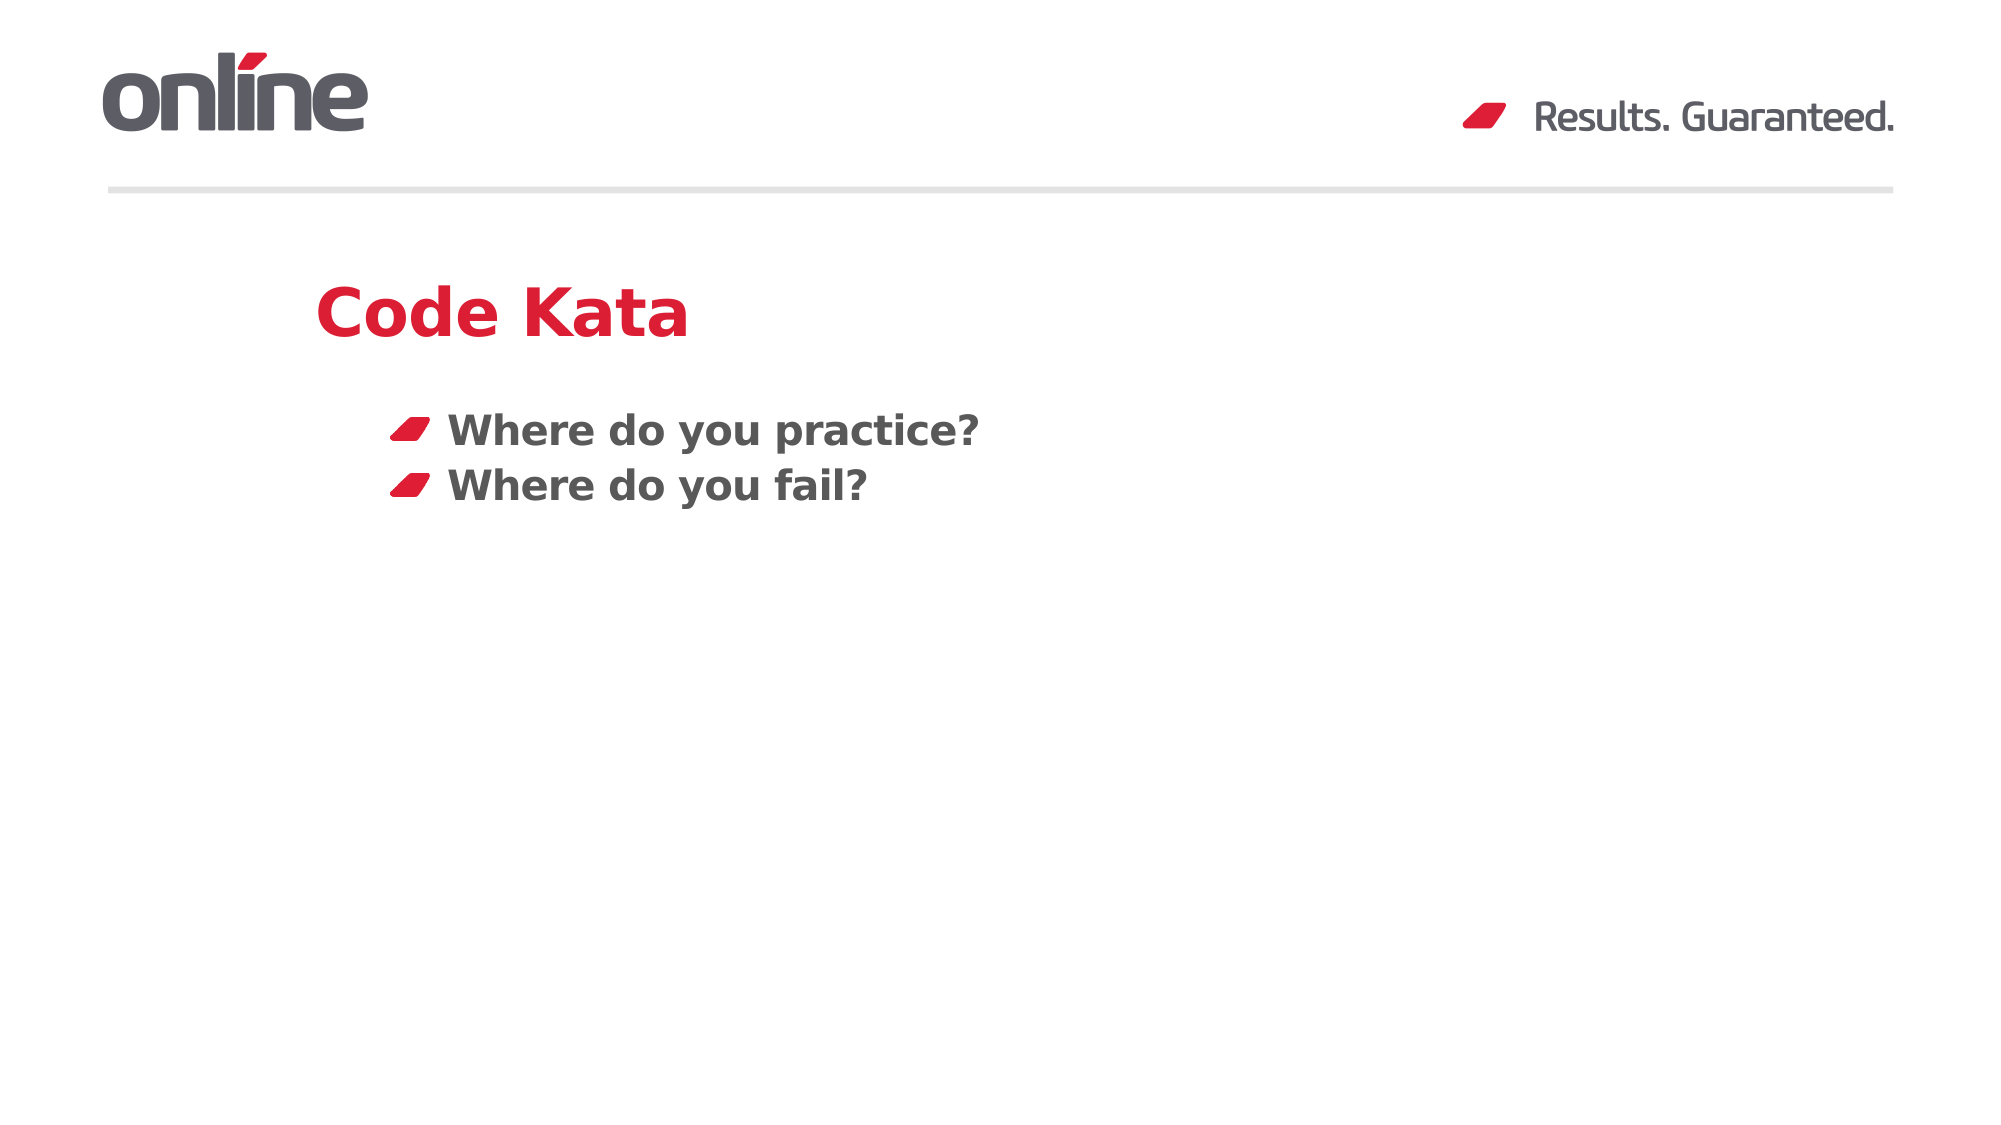

# Code Kata
Where do you practice?
Where do you fail?